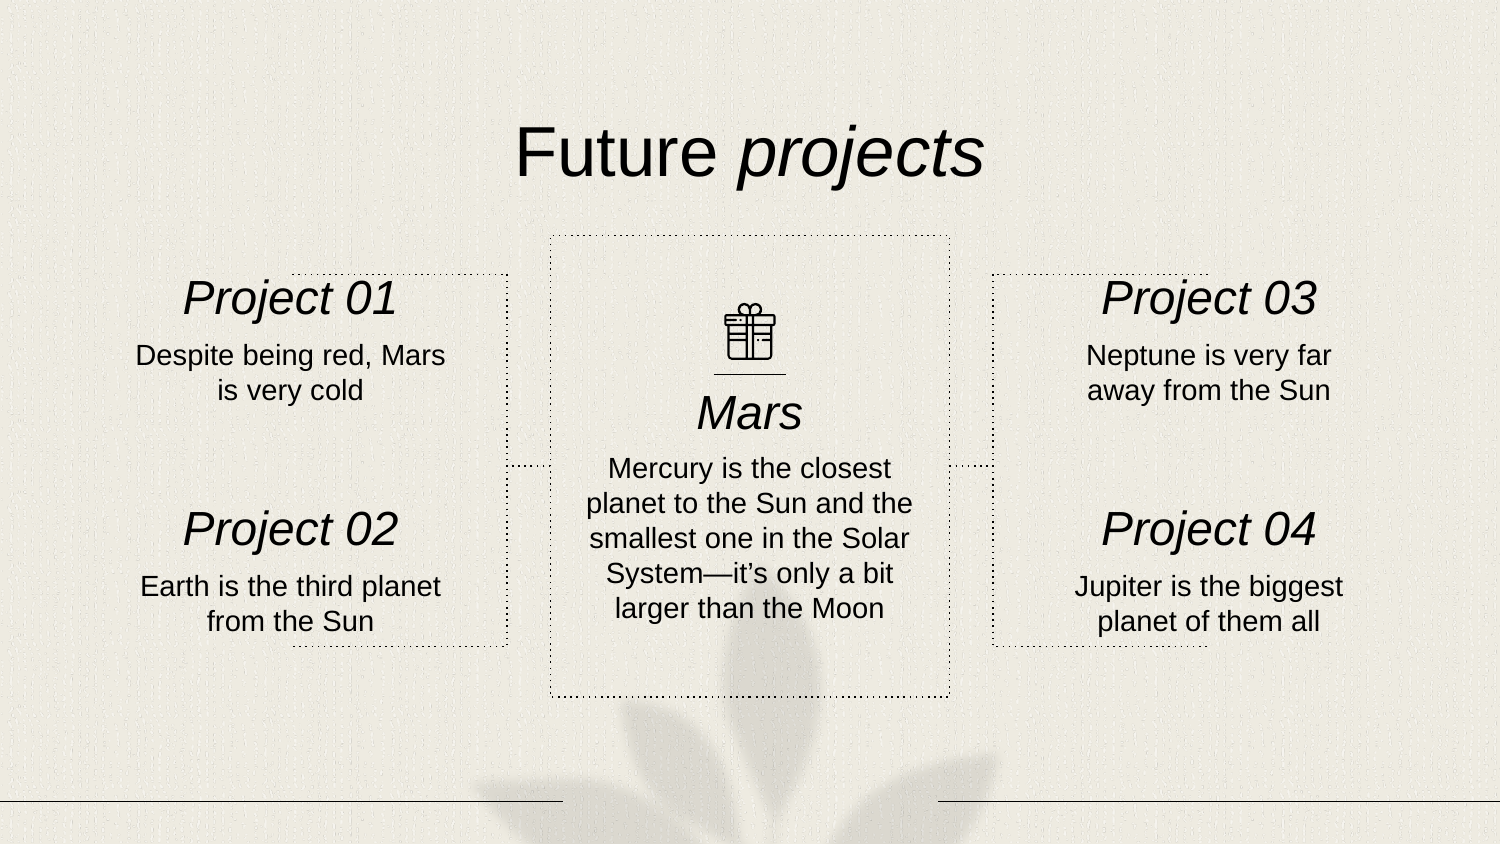

# Future projects

Project 01
Project 03

Despite being red, Mars is very cold
Neptune is very far away from the Sun
Mars
Mercury is the closest planet to the Sun and the smallest one in the Solar System—it’s only a bit larger than the Moon
Project 02
Project 04
Earth is the third planet from the Sun
Jupiter is the biggest planet of them all